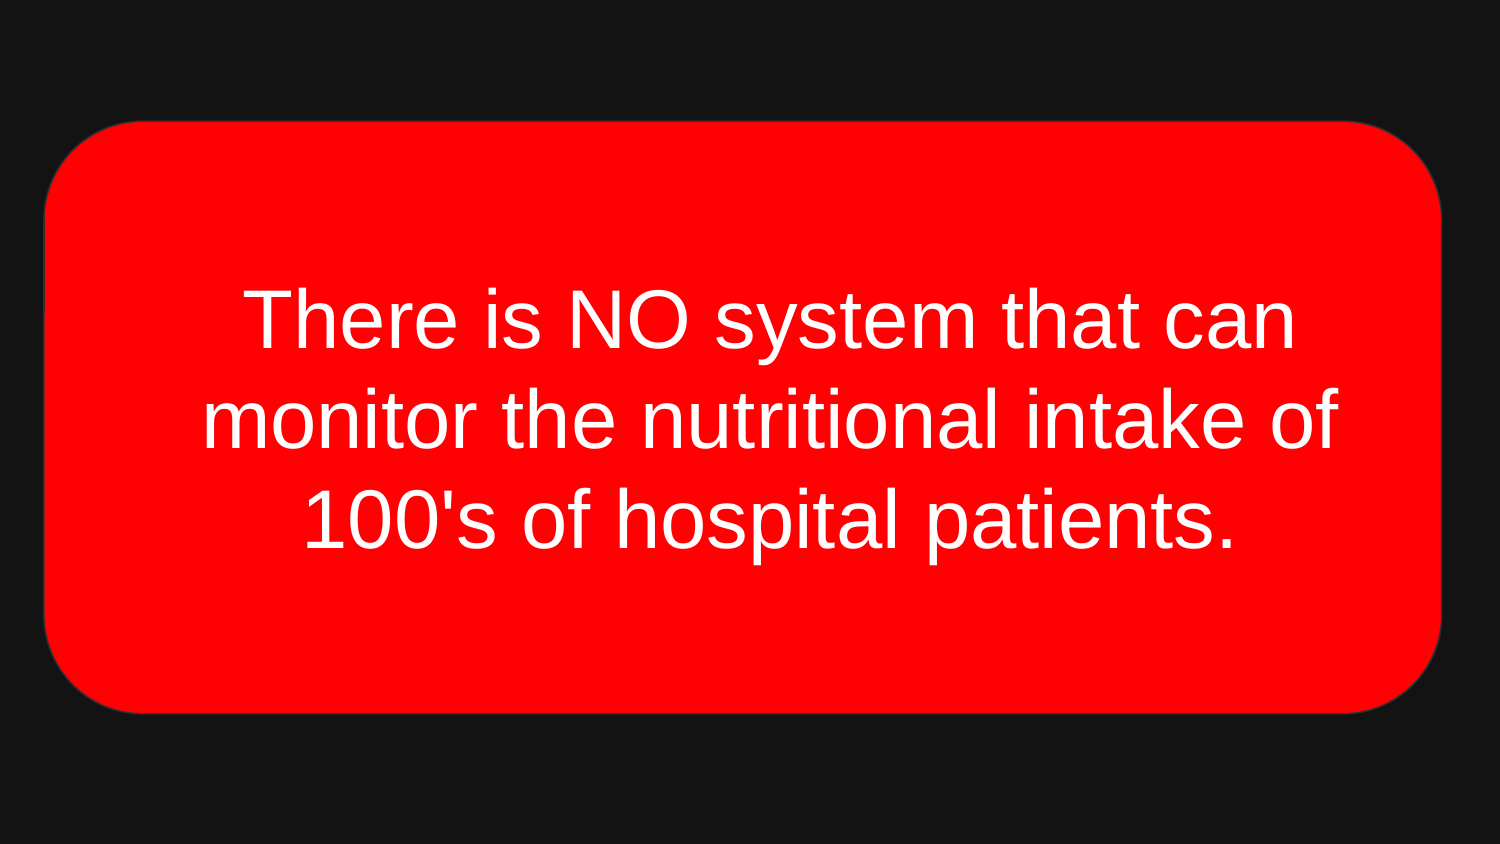

# There is NO system that can monitor the nutritional intake of 100's of hospital patients.